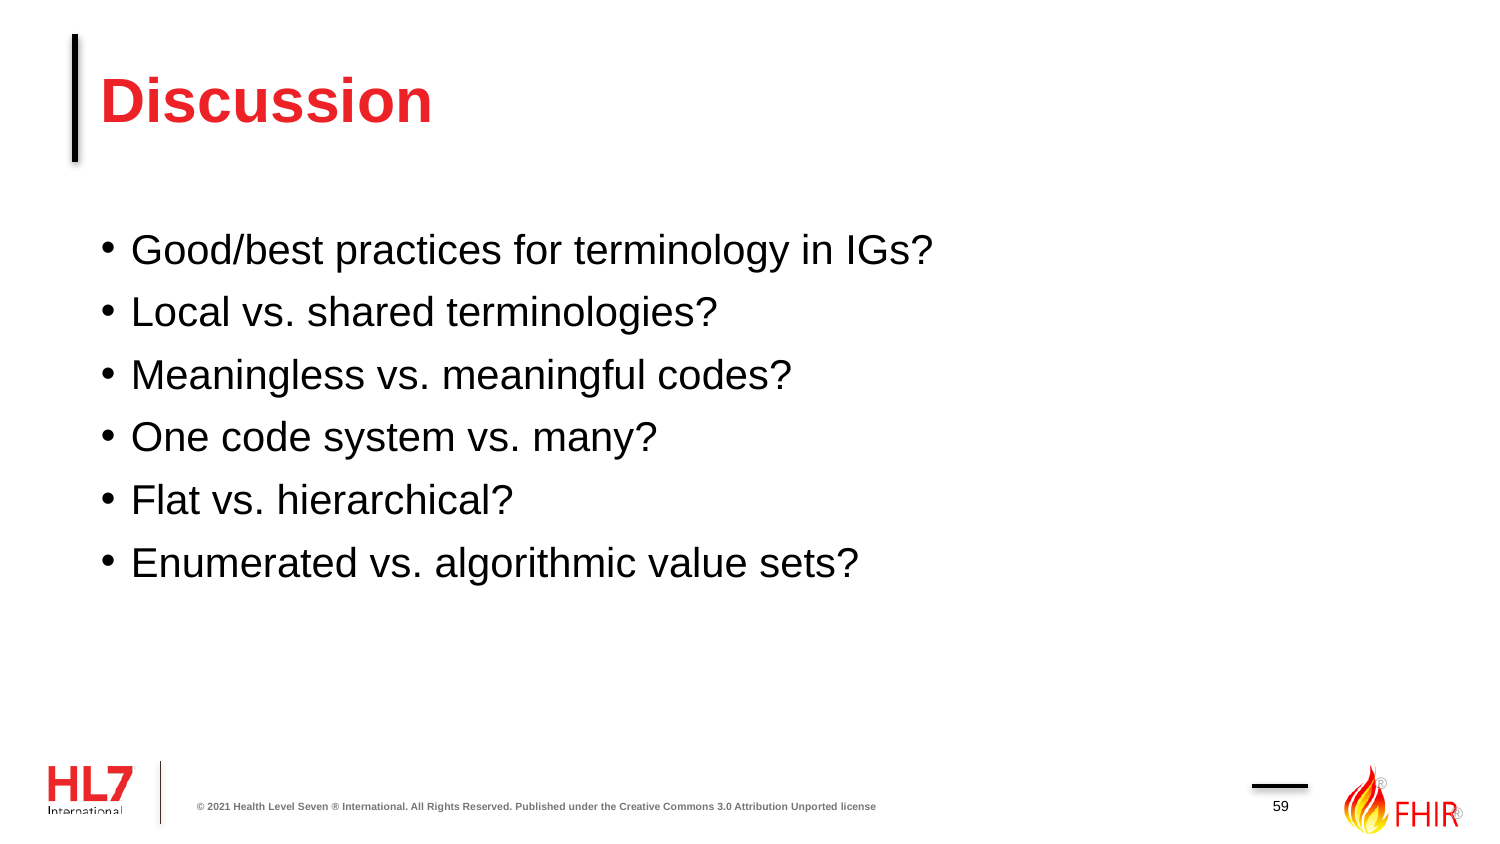

# Discussion
Good/best practices for terminology in IGs?
Local vs. shared terminologies?
Meaningless vs. meaningful codes?
One code system vs. many?
Flat vs. hierarchical?
Enumerated vs. algorithmic value sets?
59
© 2021 Health Level Seven ® International. All Rights Reserved. Published under the Creative Commons 3.0 Attribution Unported license